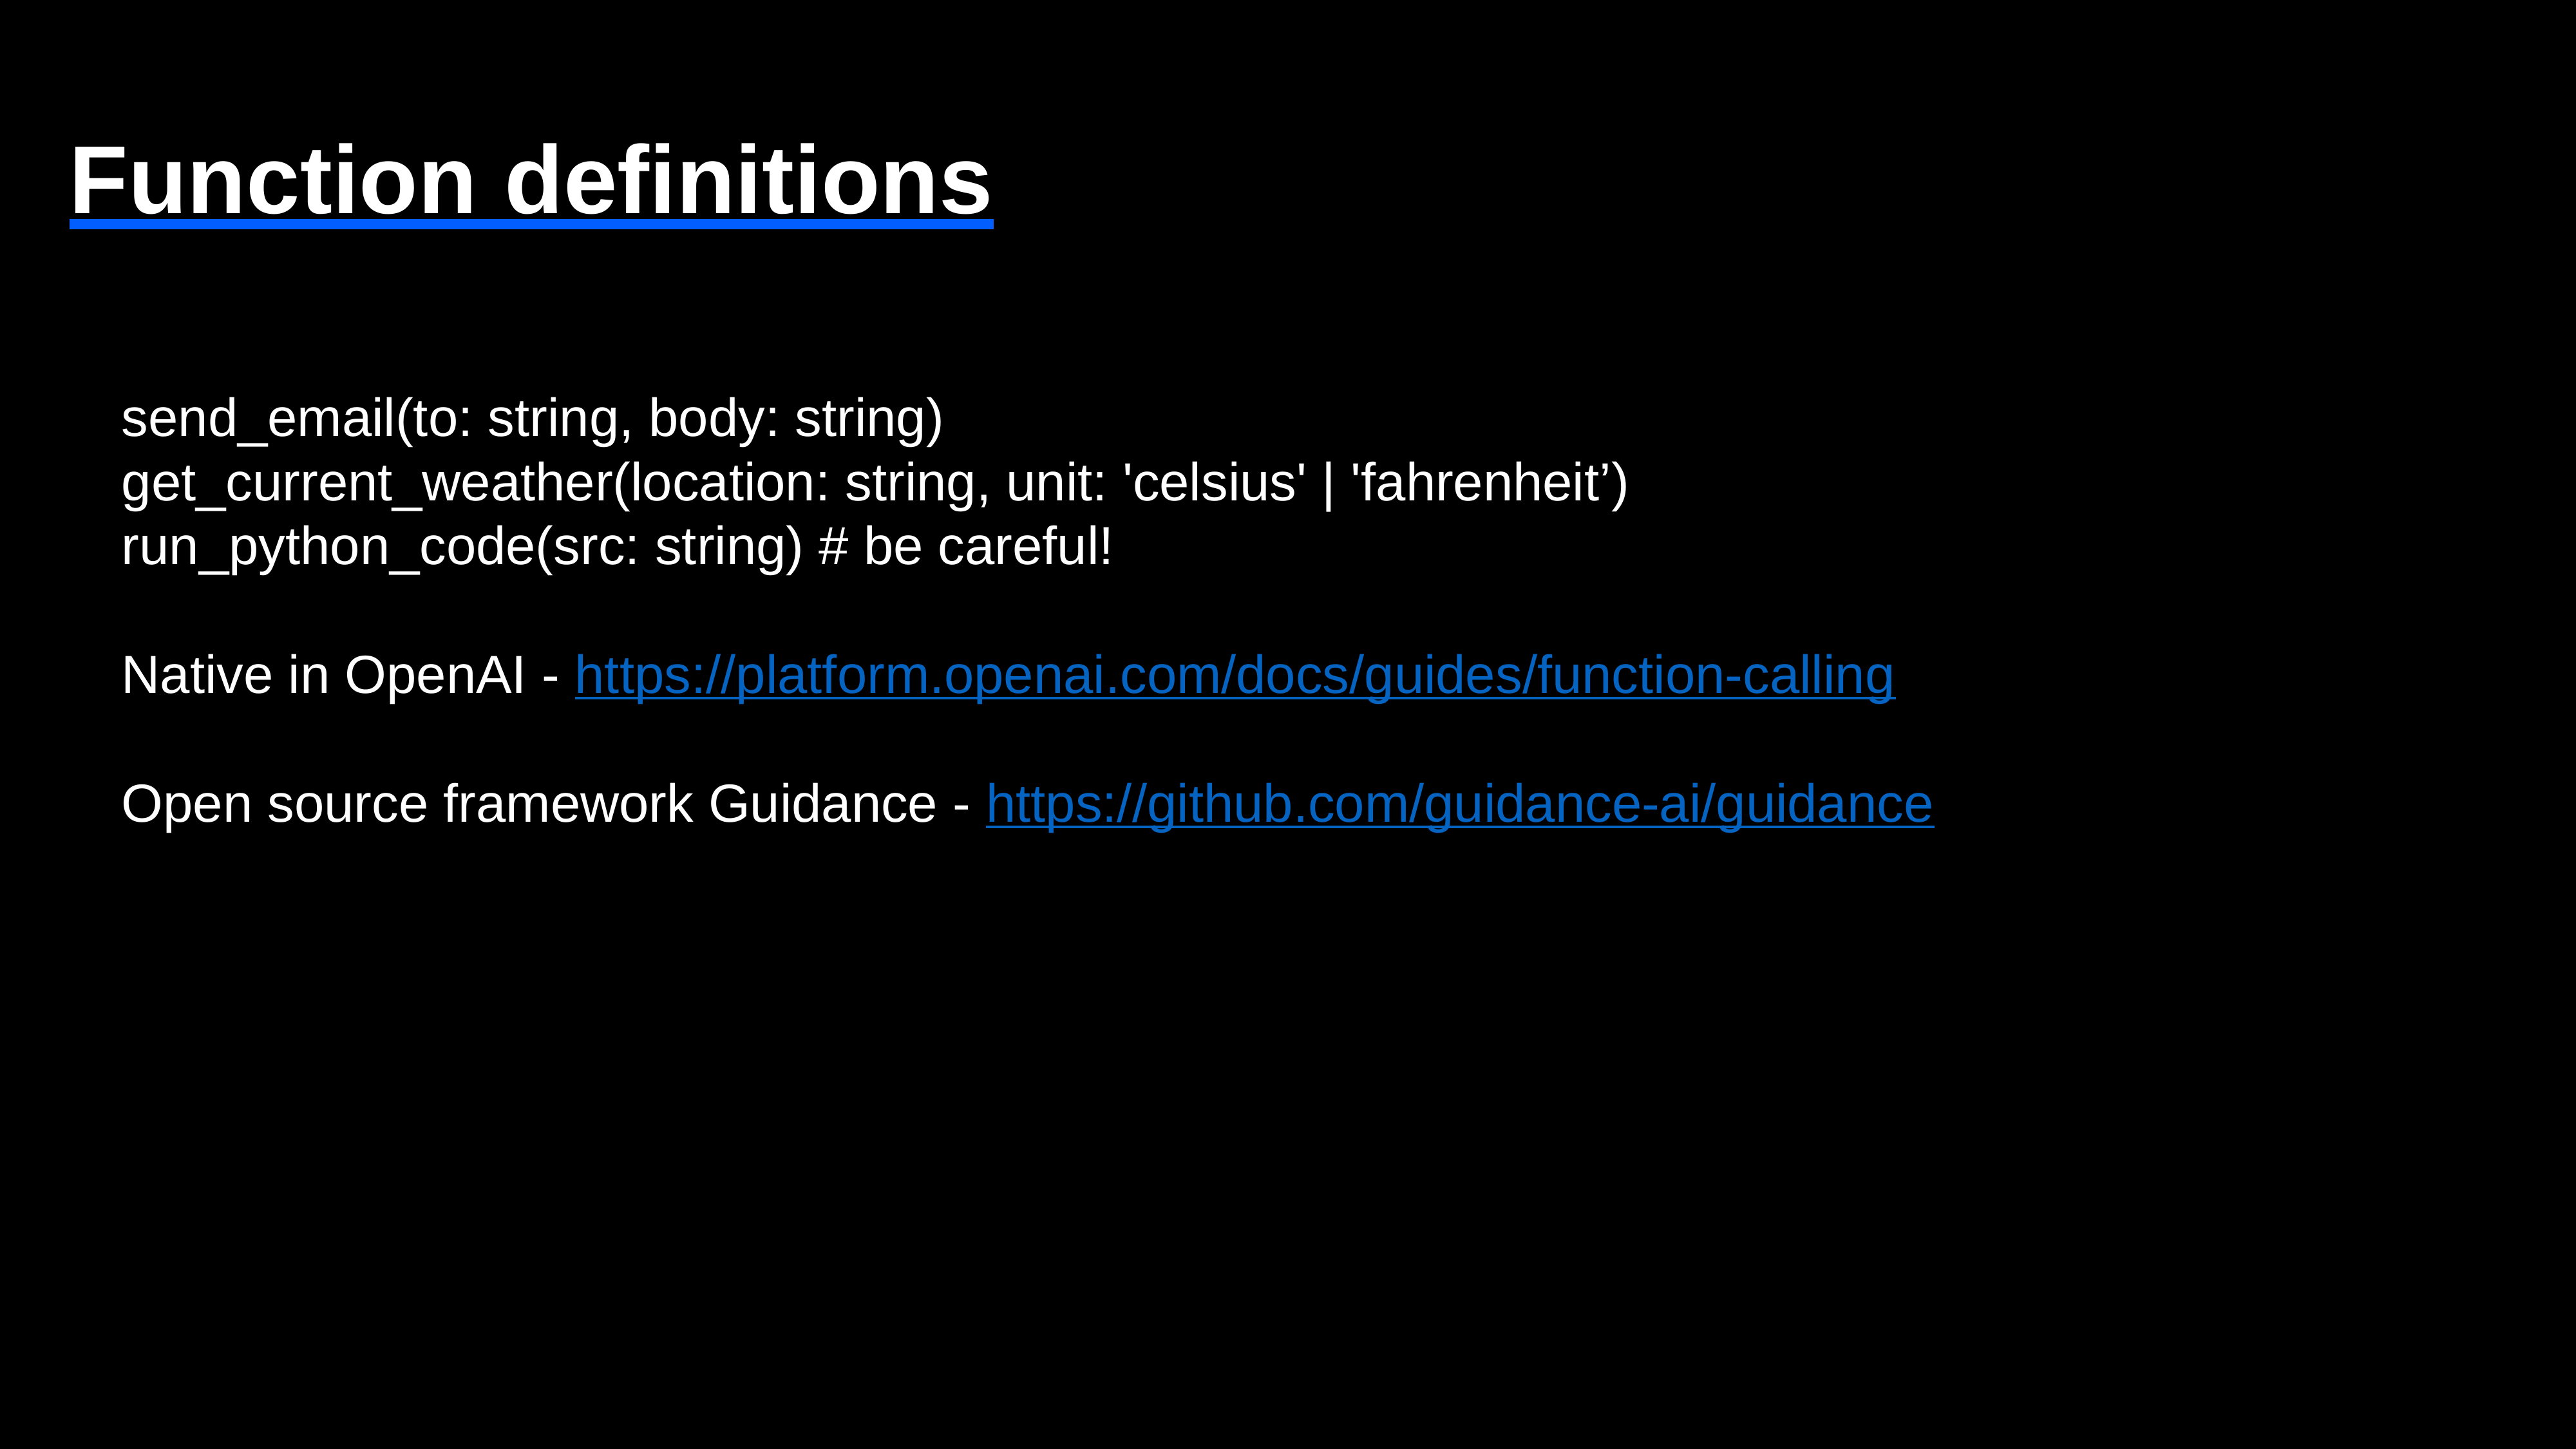

# Function definitions

send_email(to: string, body: string)
get_current_weather(location: string, unit: 'celsius' | 'fahrenheit’)
run_python_code(src: string) # be careful!

Native in OpenAI - https://platform.openai.com/docs/guides/function-calling

Open source framework Guidance - https://github.com/guidance-ai/guidance